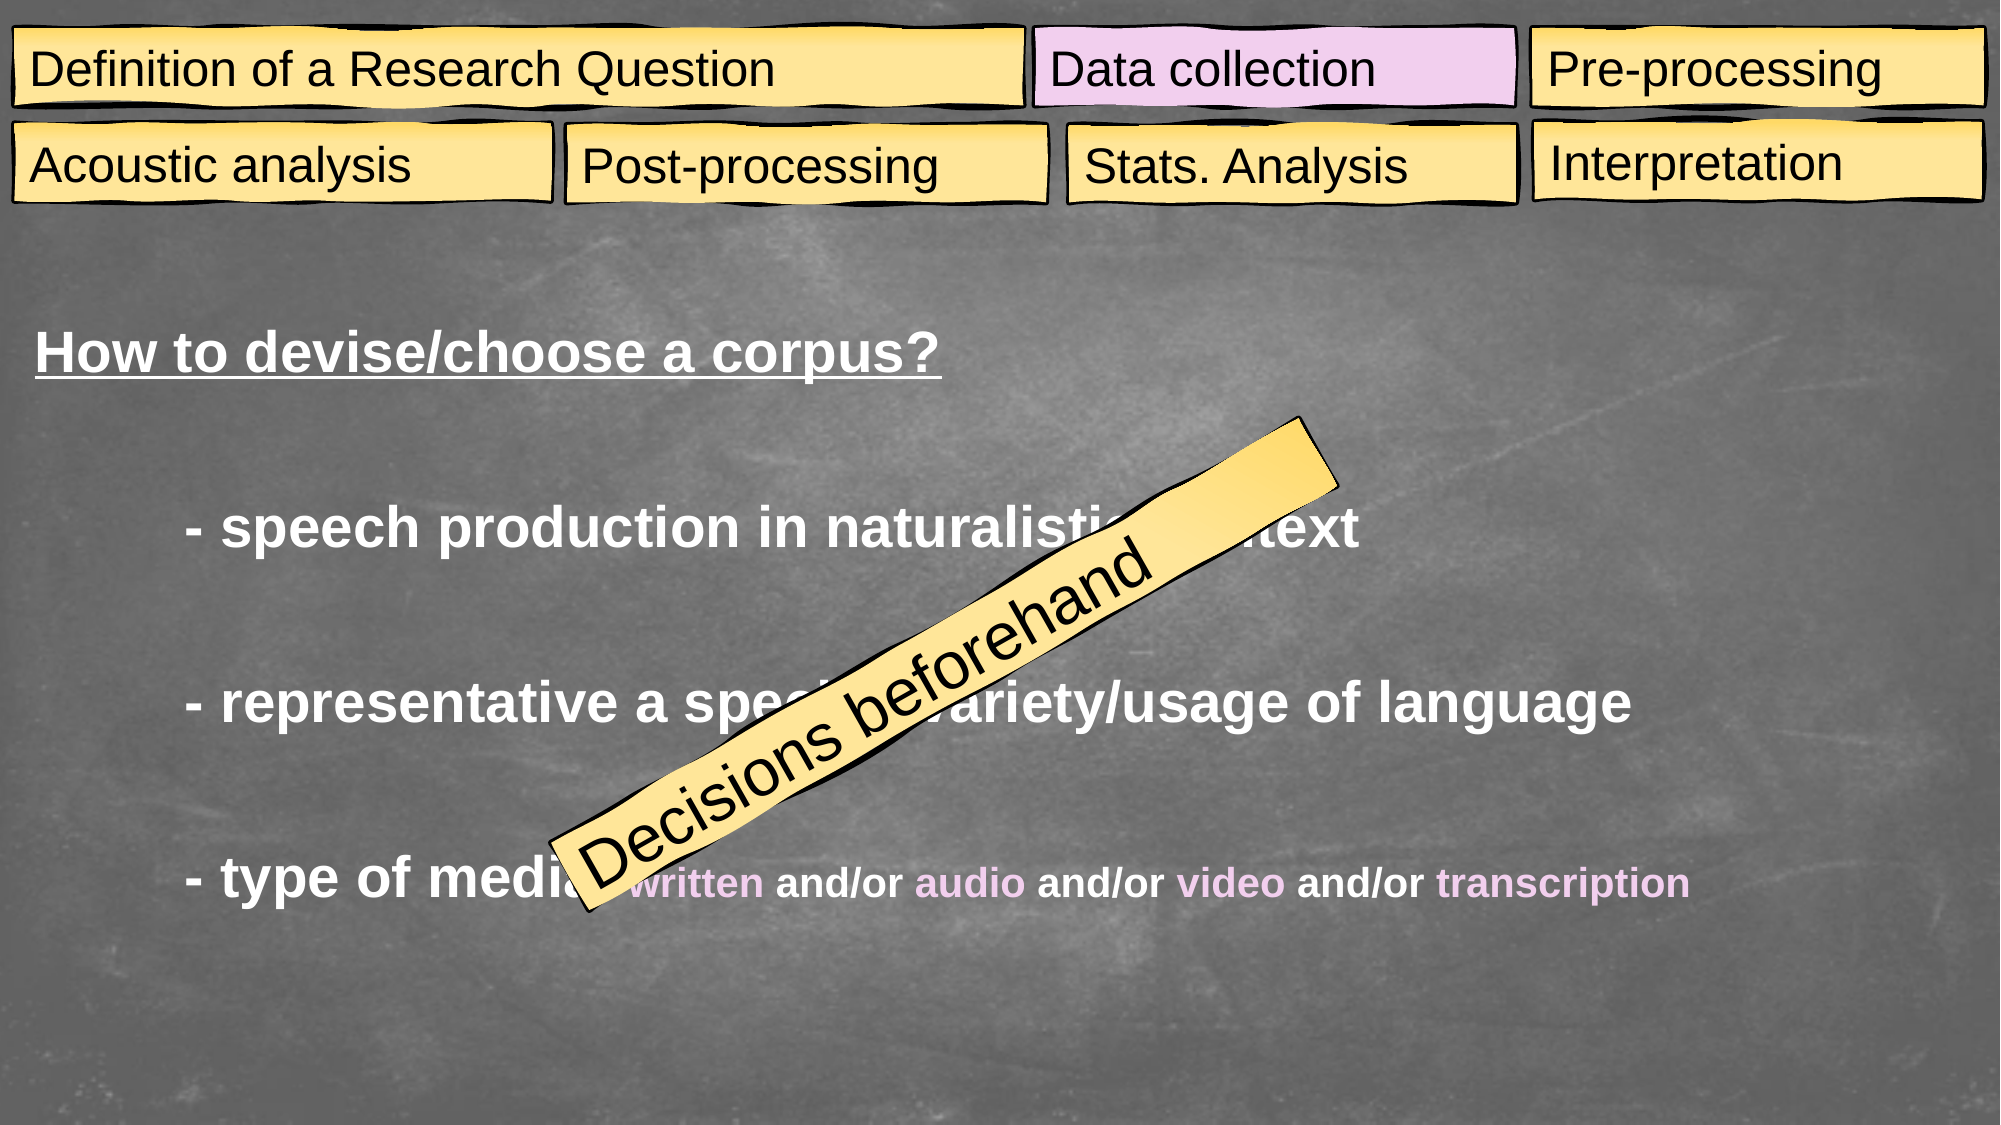

Definition of a Research Question
Data collection
Pre-processing
Interpretation
Acoustic analysis
Post-processing
Stats. Analysis
How to devise/choose a corpus?
	- speech production in naturalistic context
	- representative a specific variety/usage of language
	- type of media: written and/or audio and/or video and/or transcription

Decisions beforehand